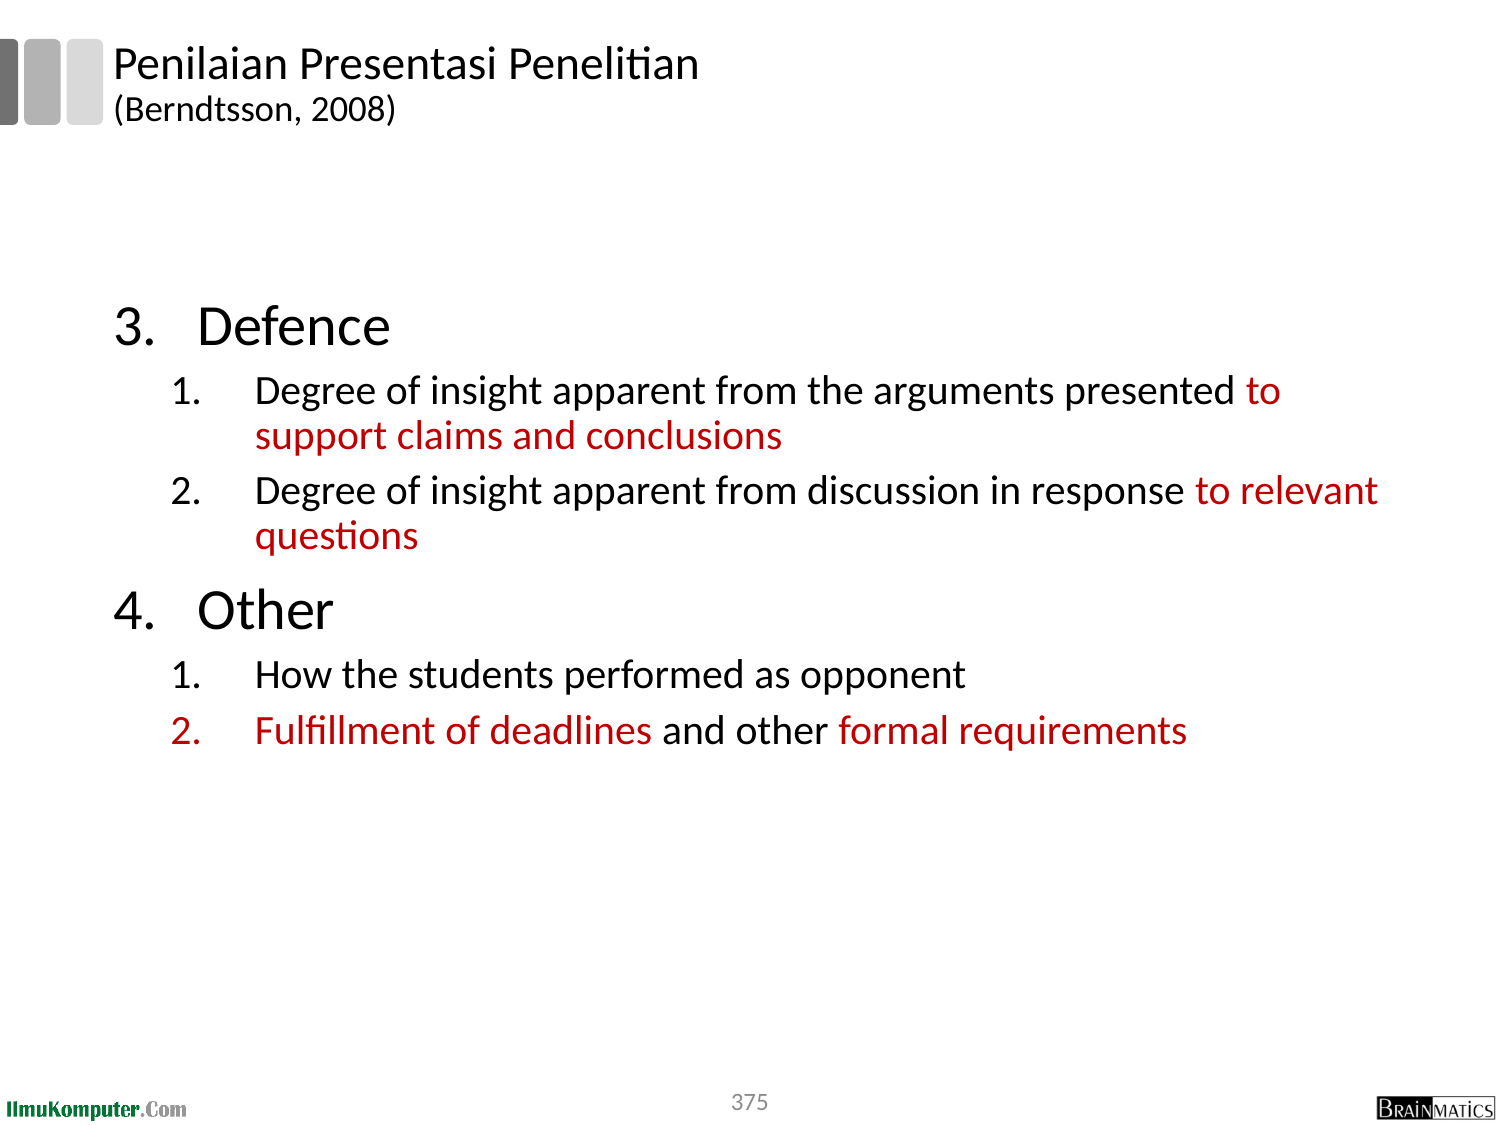

# Penilaian Presentasi Penelitian (Berndtsson, 2008)
Defence
Degree of insight apparent from the arguments presented to support claims and conclusions
Degree of insight apparent from discussion in response to relevant questions
Other
How the students performed as opponent
Fulfillment of deadlines and other formal requirements
375